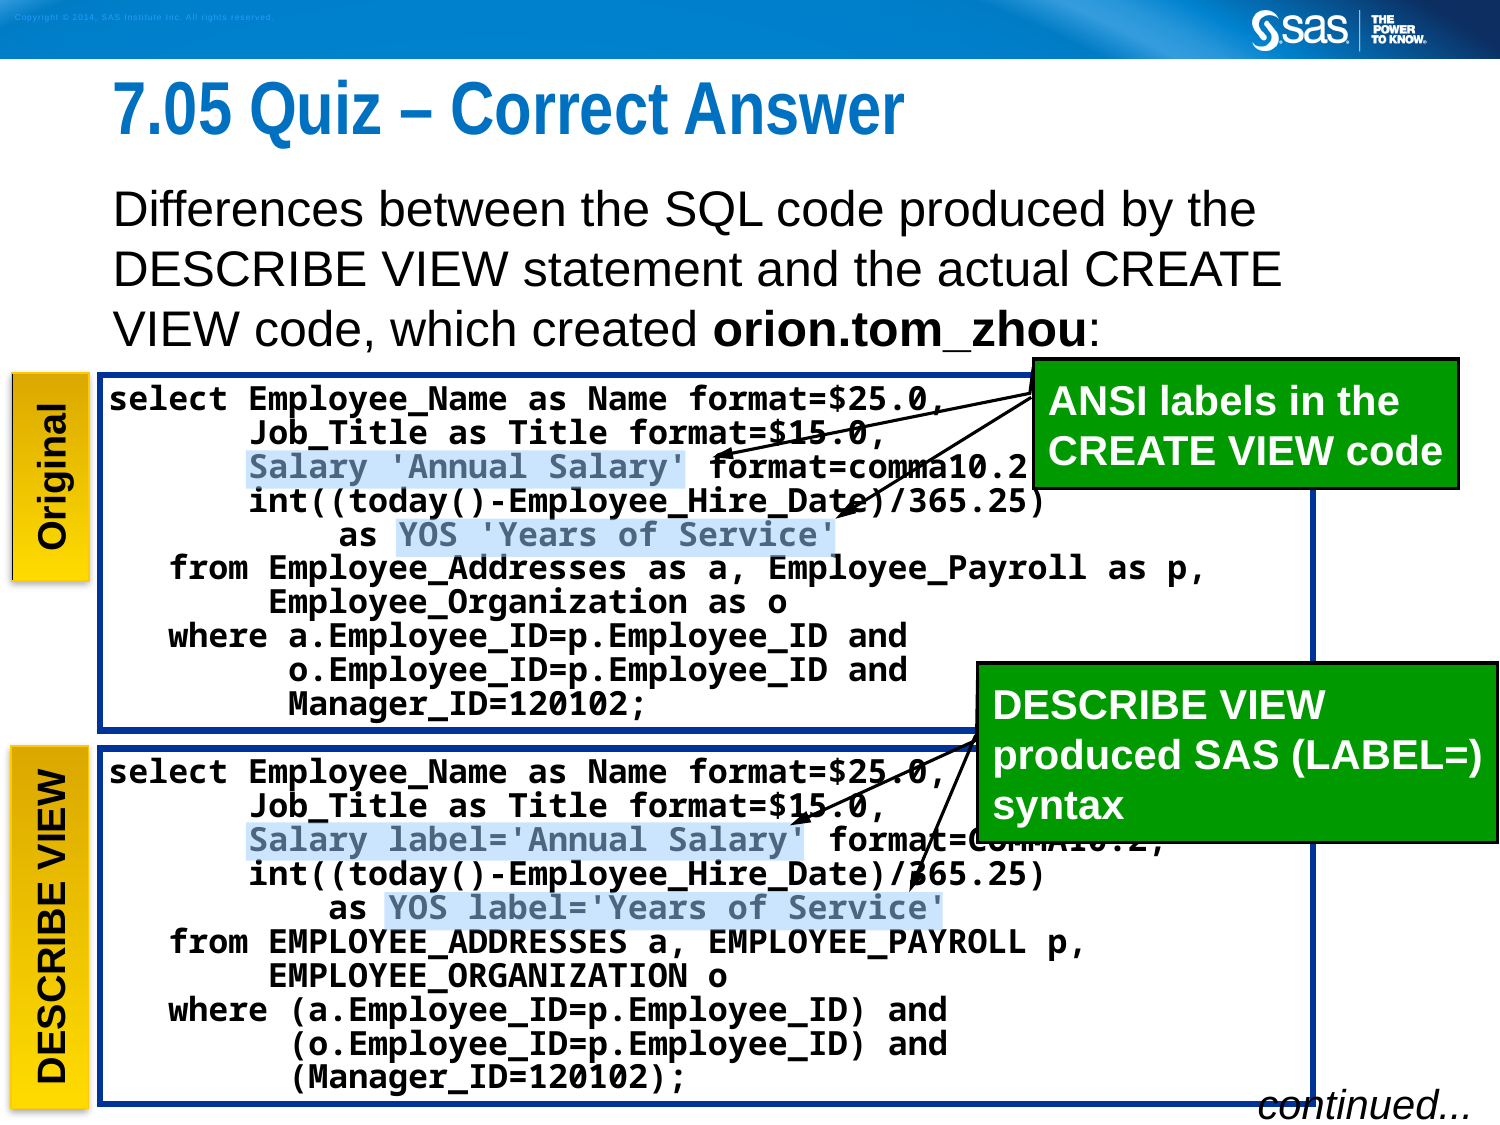

# 7.05 Quiz – Correct Answer
Differences between the SQL code produced by the DESCRIBE VIEW statement and the actual CREATE VIEW code, which created orion.tom_zhou:
ANSI labels in the
CREATE VIEW code
Original
select Employee_Name as Name format=$25.0,
       Job_Title as Title format=$15.0,
       Salary 'Annual Salary' format=comma10.2,
       int((today()-Employee_Hire_Date)/365.25)
	    as YOS 'Years of Service'
   from Employee_Addresses as a, Employee_Payroll as p,
        Employee_Organization as o
   where a.Employee_ID=p.Employee_ID and
         o.Employee_ID=p.Employee_ID and
         Manager_ID=120102;

DESCRIBE VIEW
produced SAS (LABEL=)
syntax

DESCRIBE VIEW
select Employee_Name as Name format=$25.0,
       Job_Title as Title format=$15.0,
       Salary label='Annual Salary' format=COMMA10.2,
       int((today()-Employee_Hire_Date)/365.25)
           as YOS label='Years of Service'
   from EMPLOYEE_ADDRESSES a, EMPLOYEE_PAYROLL p,
        EMPLOYEE_ORGANIZATION o
   where (a.Employee_ID=p.Employee_ID) and
         (o.Employee_ID=p.Employee_ID) and
         (Manager_ID=120102);

continued...